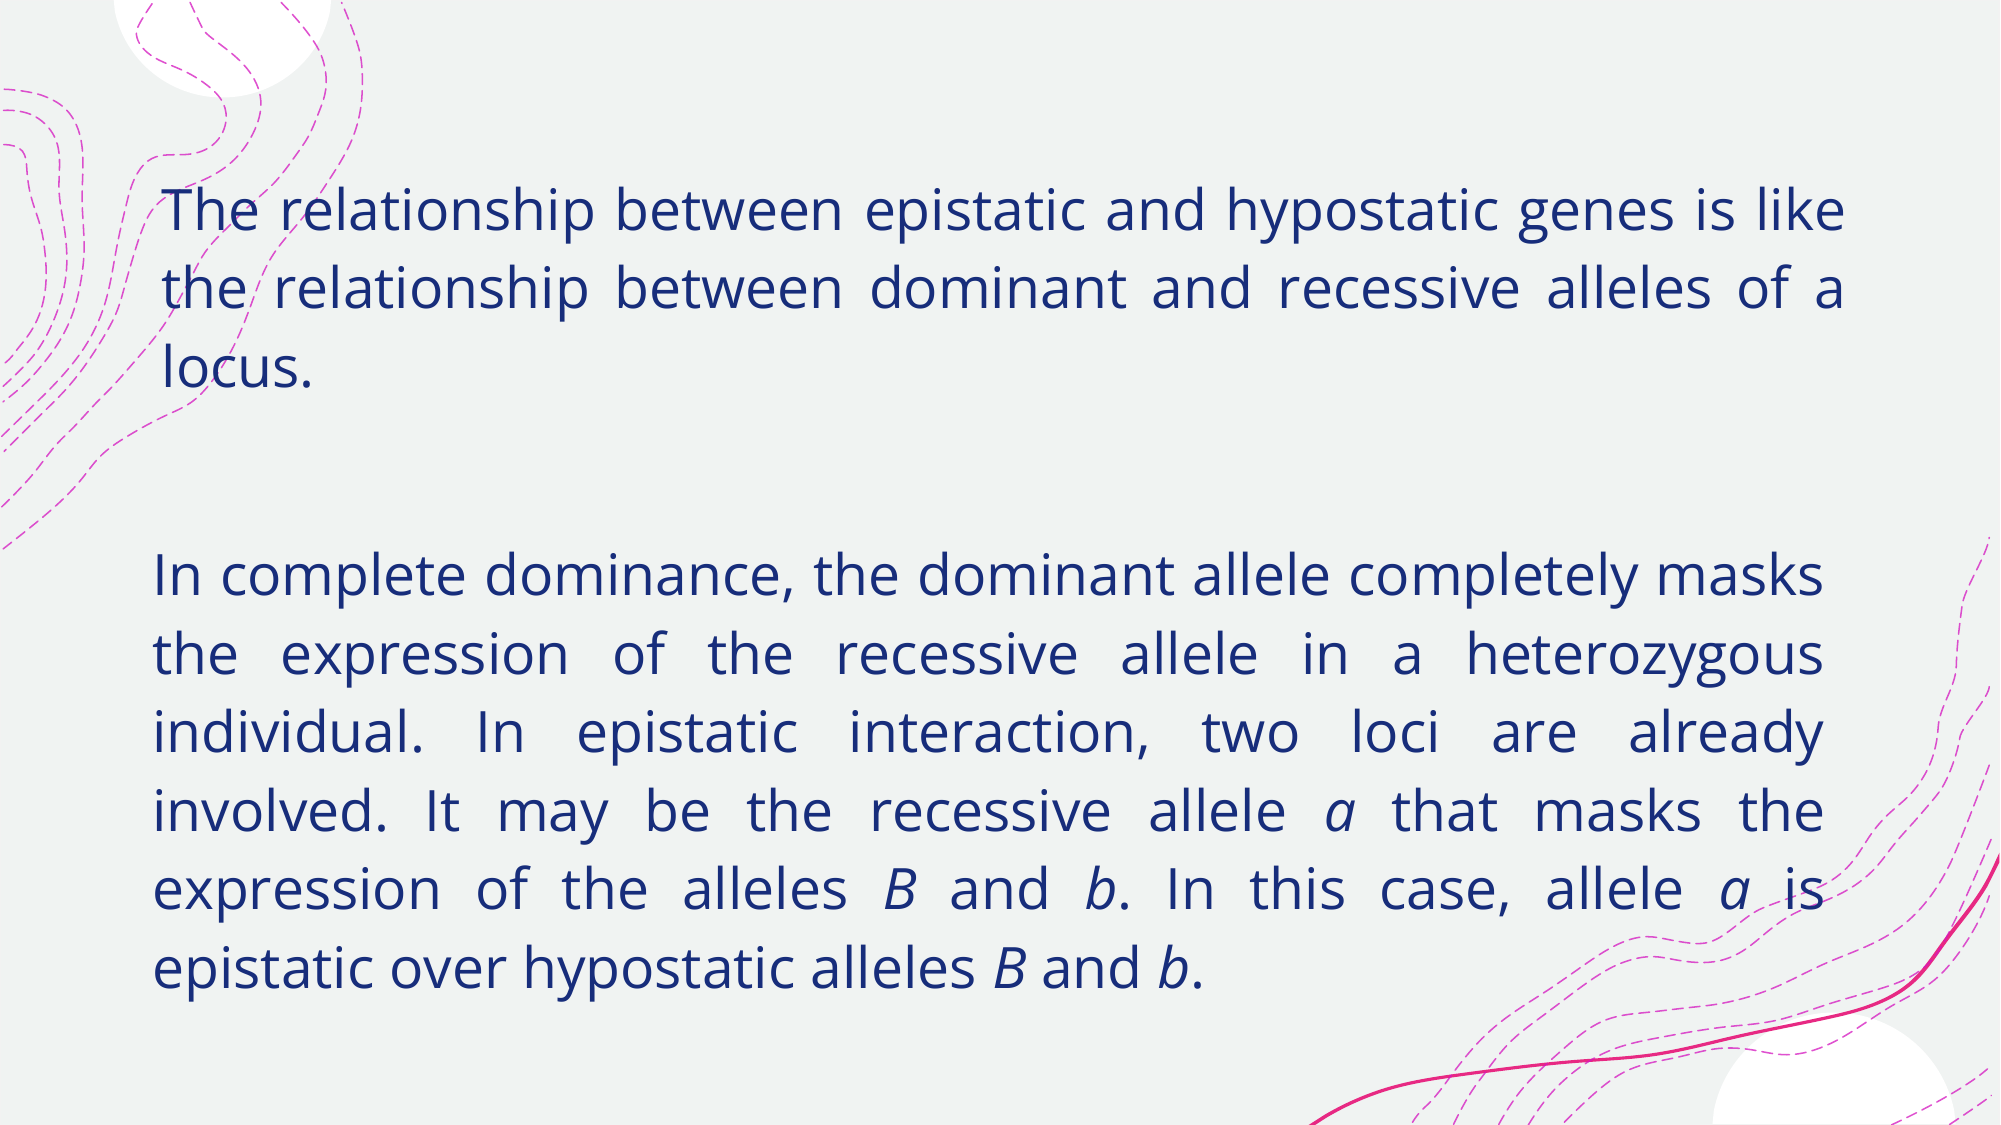

The relationship between epistatic and hypostatic genes is like the relationship between dominant and recessive alleles of a locus.

In complete dominance, the dominant allele completely masks the expression of the recessive allele in a heterozygous individual. In epistatic interaction, two loci are already involved. It may be the recessive allele a that masks the expression of the alleles B and b. In this case, allele a is epistatic over hypostatic alleles B and b.